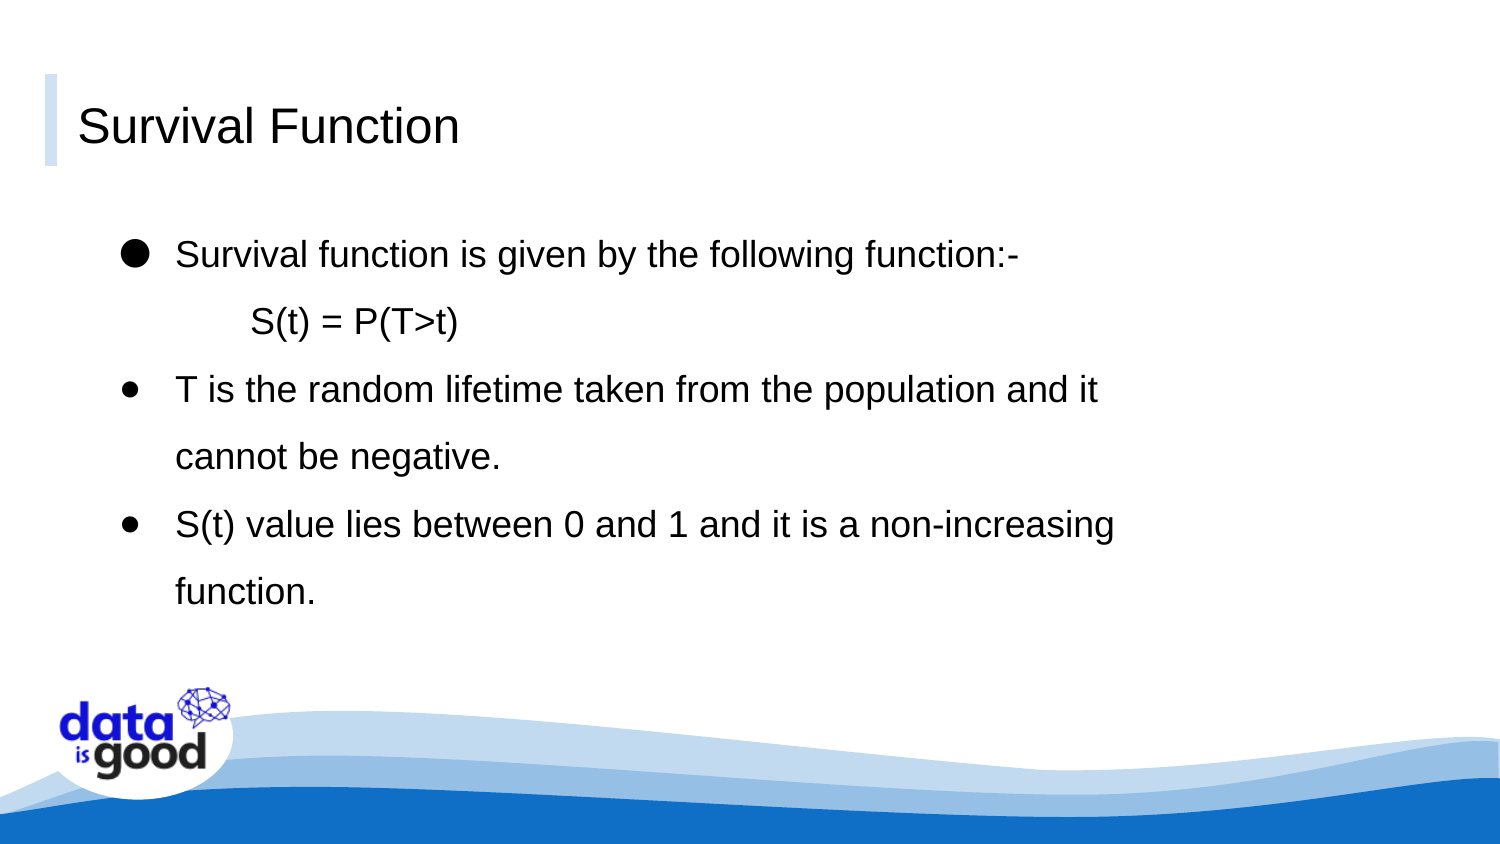

# Survival Function
Survival function is given by the following function:-
S(t) = P(T>t)
T is the random lifetime taken from the population and it cannot be negative.
S(t) value lies between 0 and 1 and it is a non-increasing function.